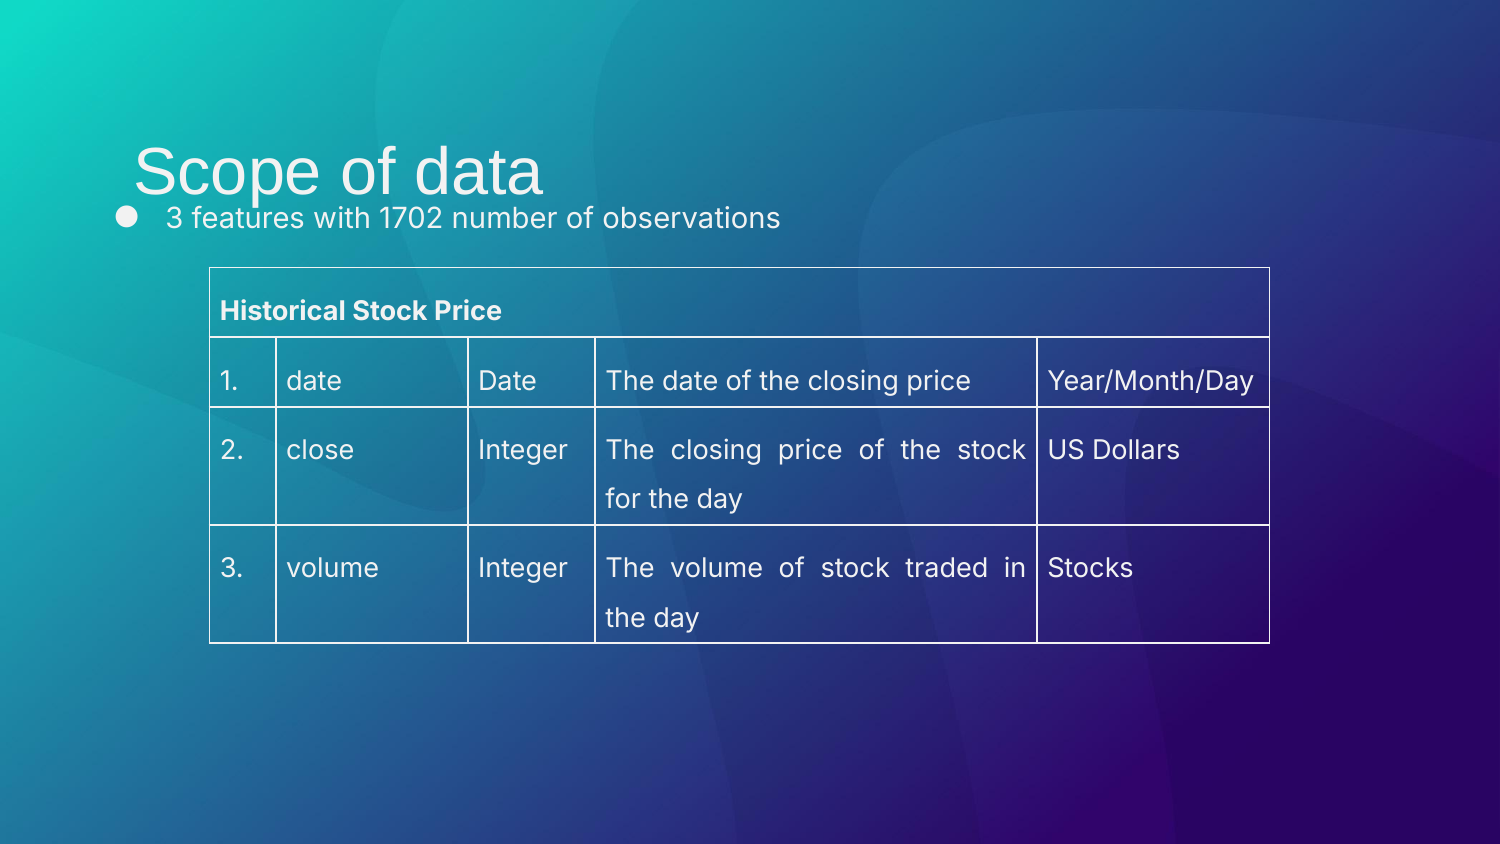

# Scope of data
3 features with 1702 number of observations
| Historical Stock Price |  |  |  |  |
| --- | --- | --- | --- | --- |
| 1. | date | Date | The date of the closing price | Year/Month/Day |
| 2. | close | Integer | The closing price of the stock for the day | US Dollars |
| 3. | volume | Integer | The volume of stock traded in the day | Stocks |